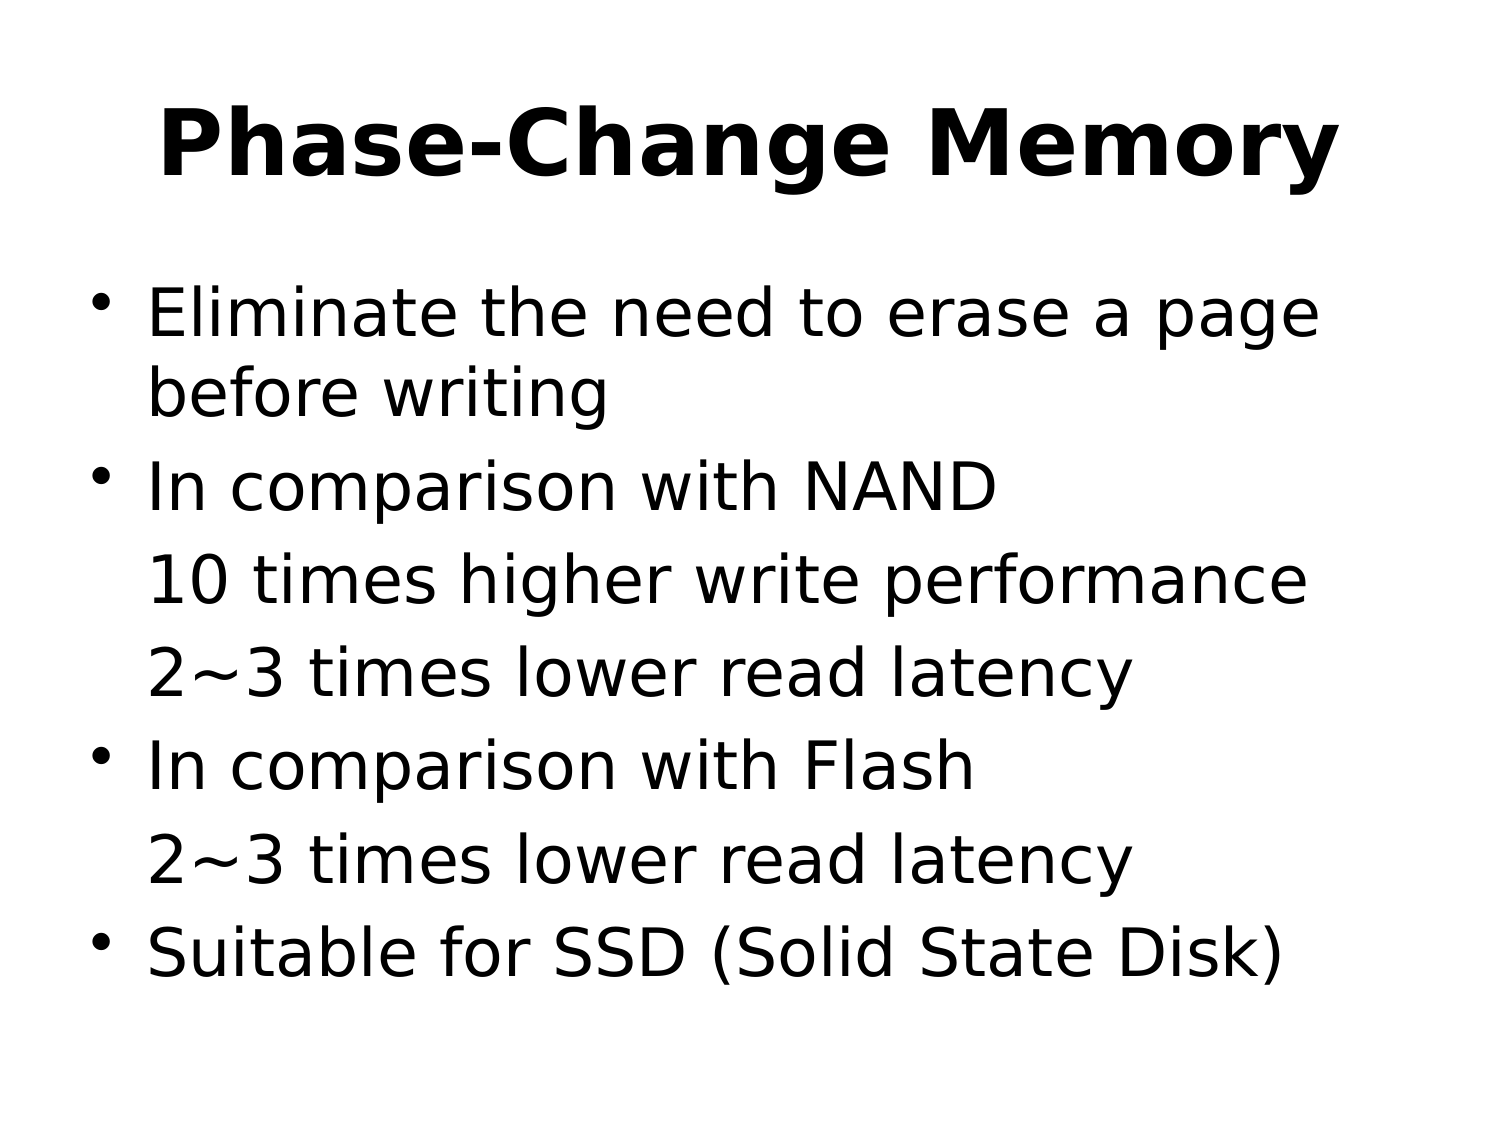

# Phase-Change Memory
Eliminate the need to erase a page before writing
In comparison with NAND
	10 times higher write performance
	2~3 times lower read latency
In comparison with Flash
	2~3 times lower read latency
Suitable for SSD (Solid State Disk)